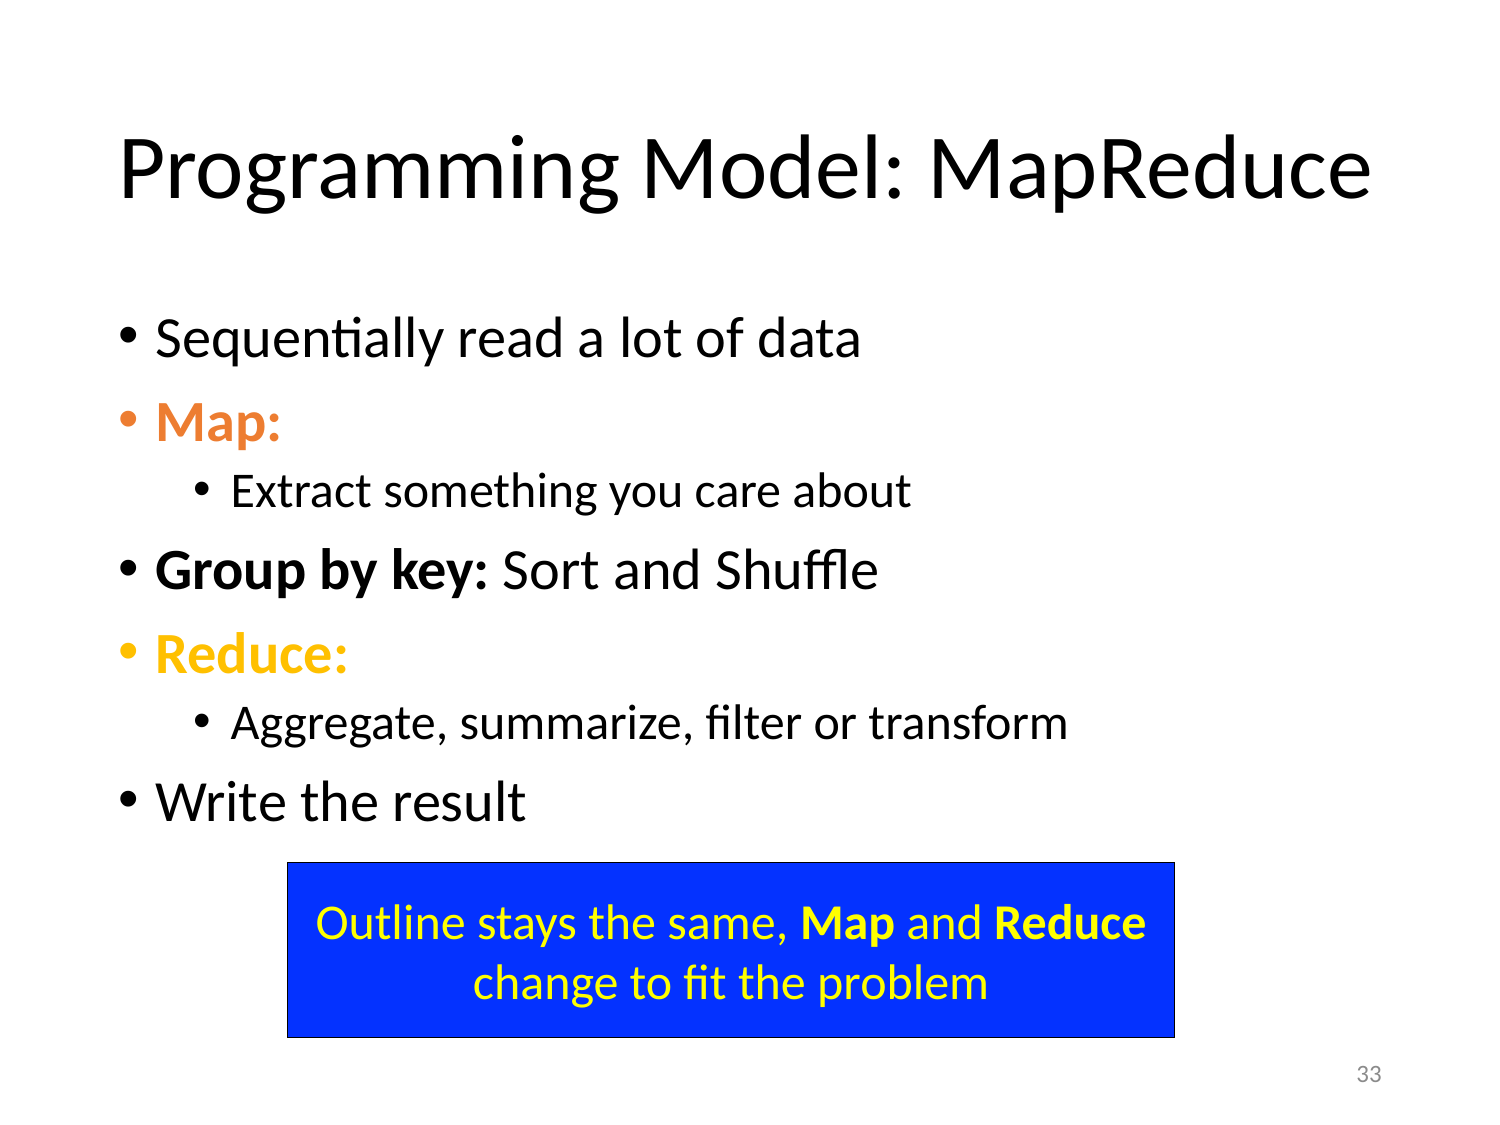

# Programming Model: MapReduce
Sequentially read a lot of data
Map:
Extract something you care about
Group by key: Sort and Shuffle
Reduce:
Aggregate, summarize, filter or transform
Write the result
Outline stays the same, Map and Reduce change to fit the problem
33